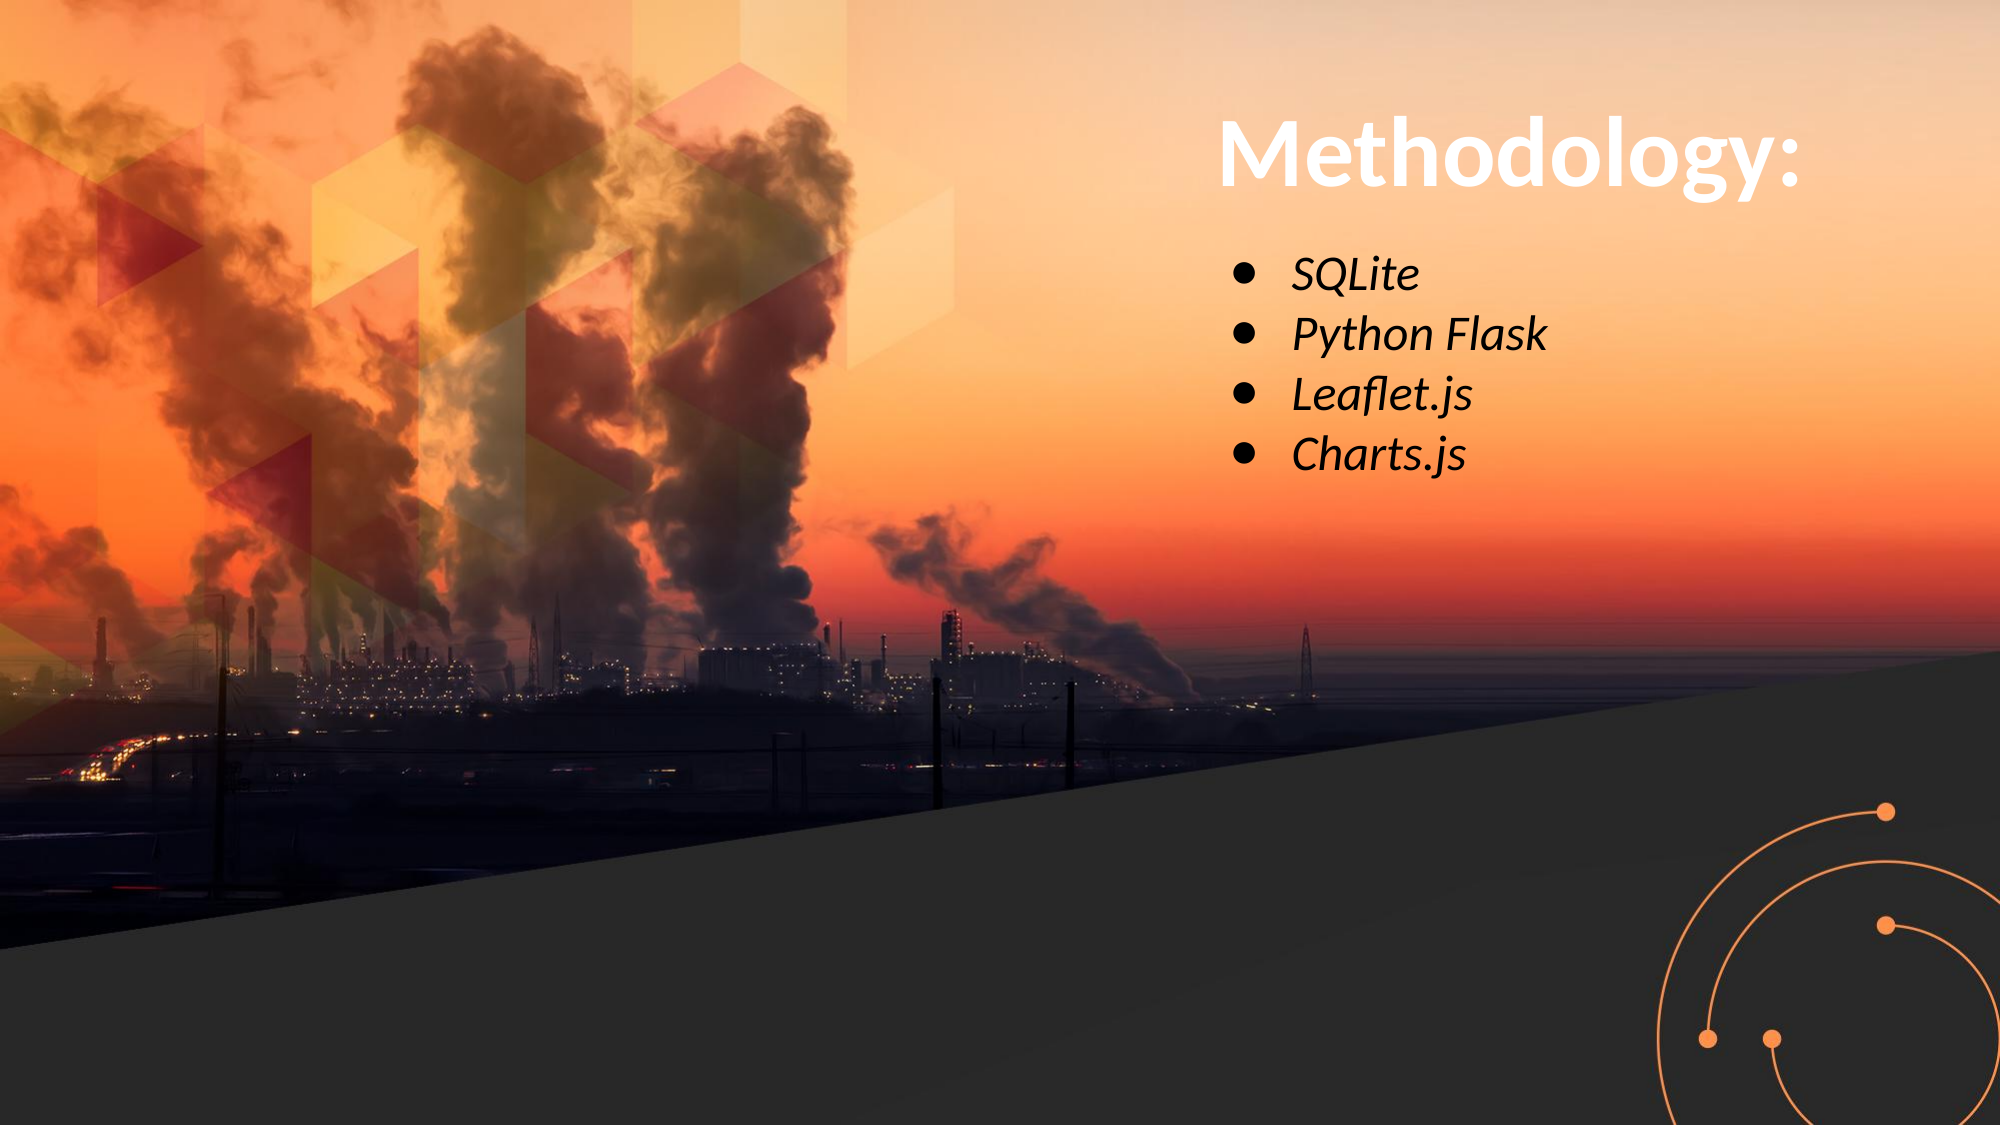

# Methodology:

SQLite
Python Flask
Leaflet.js
Charts.js